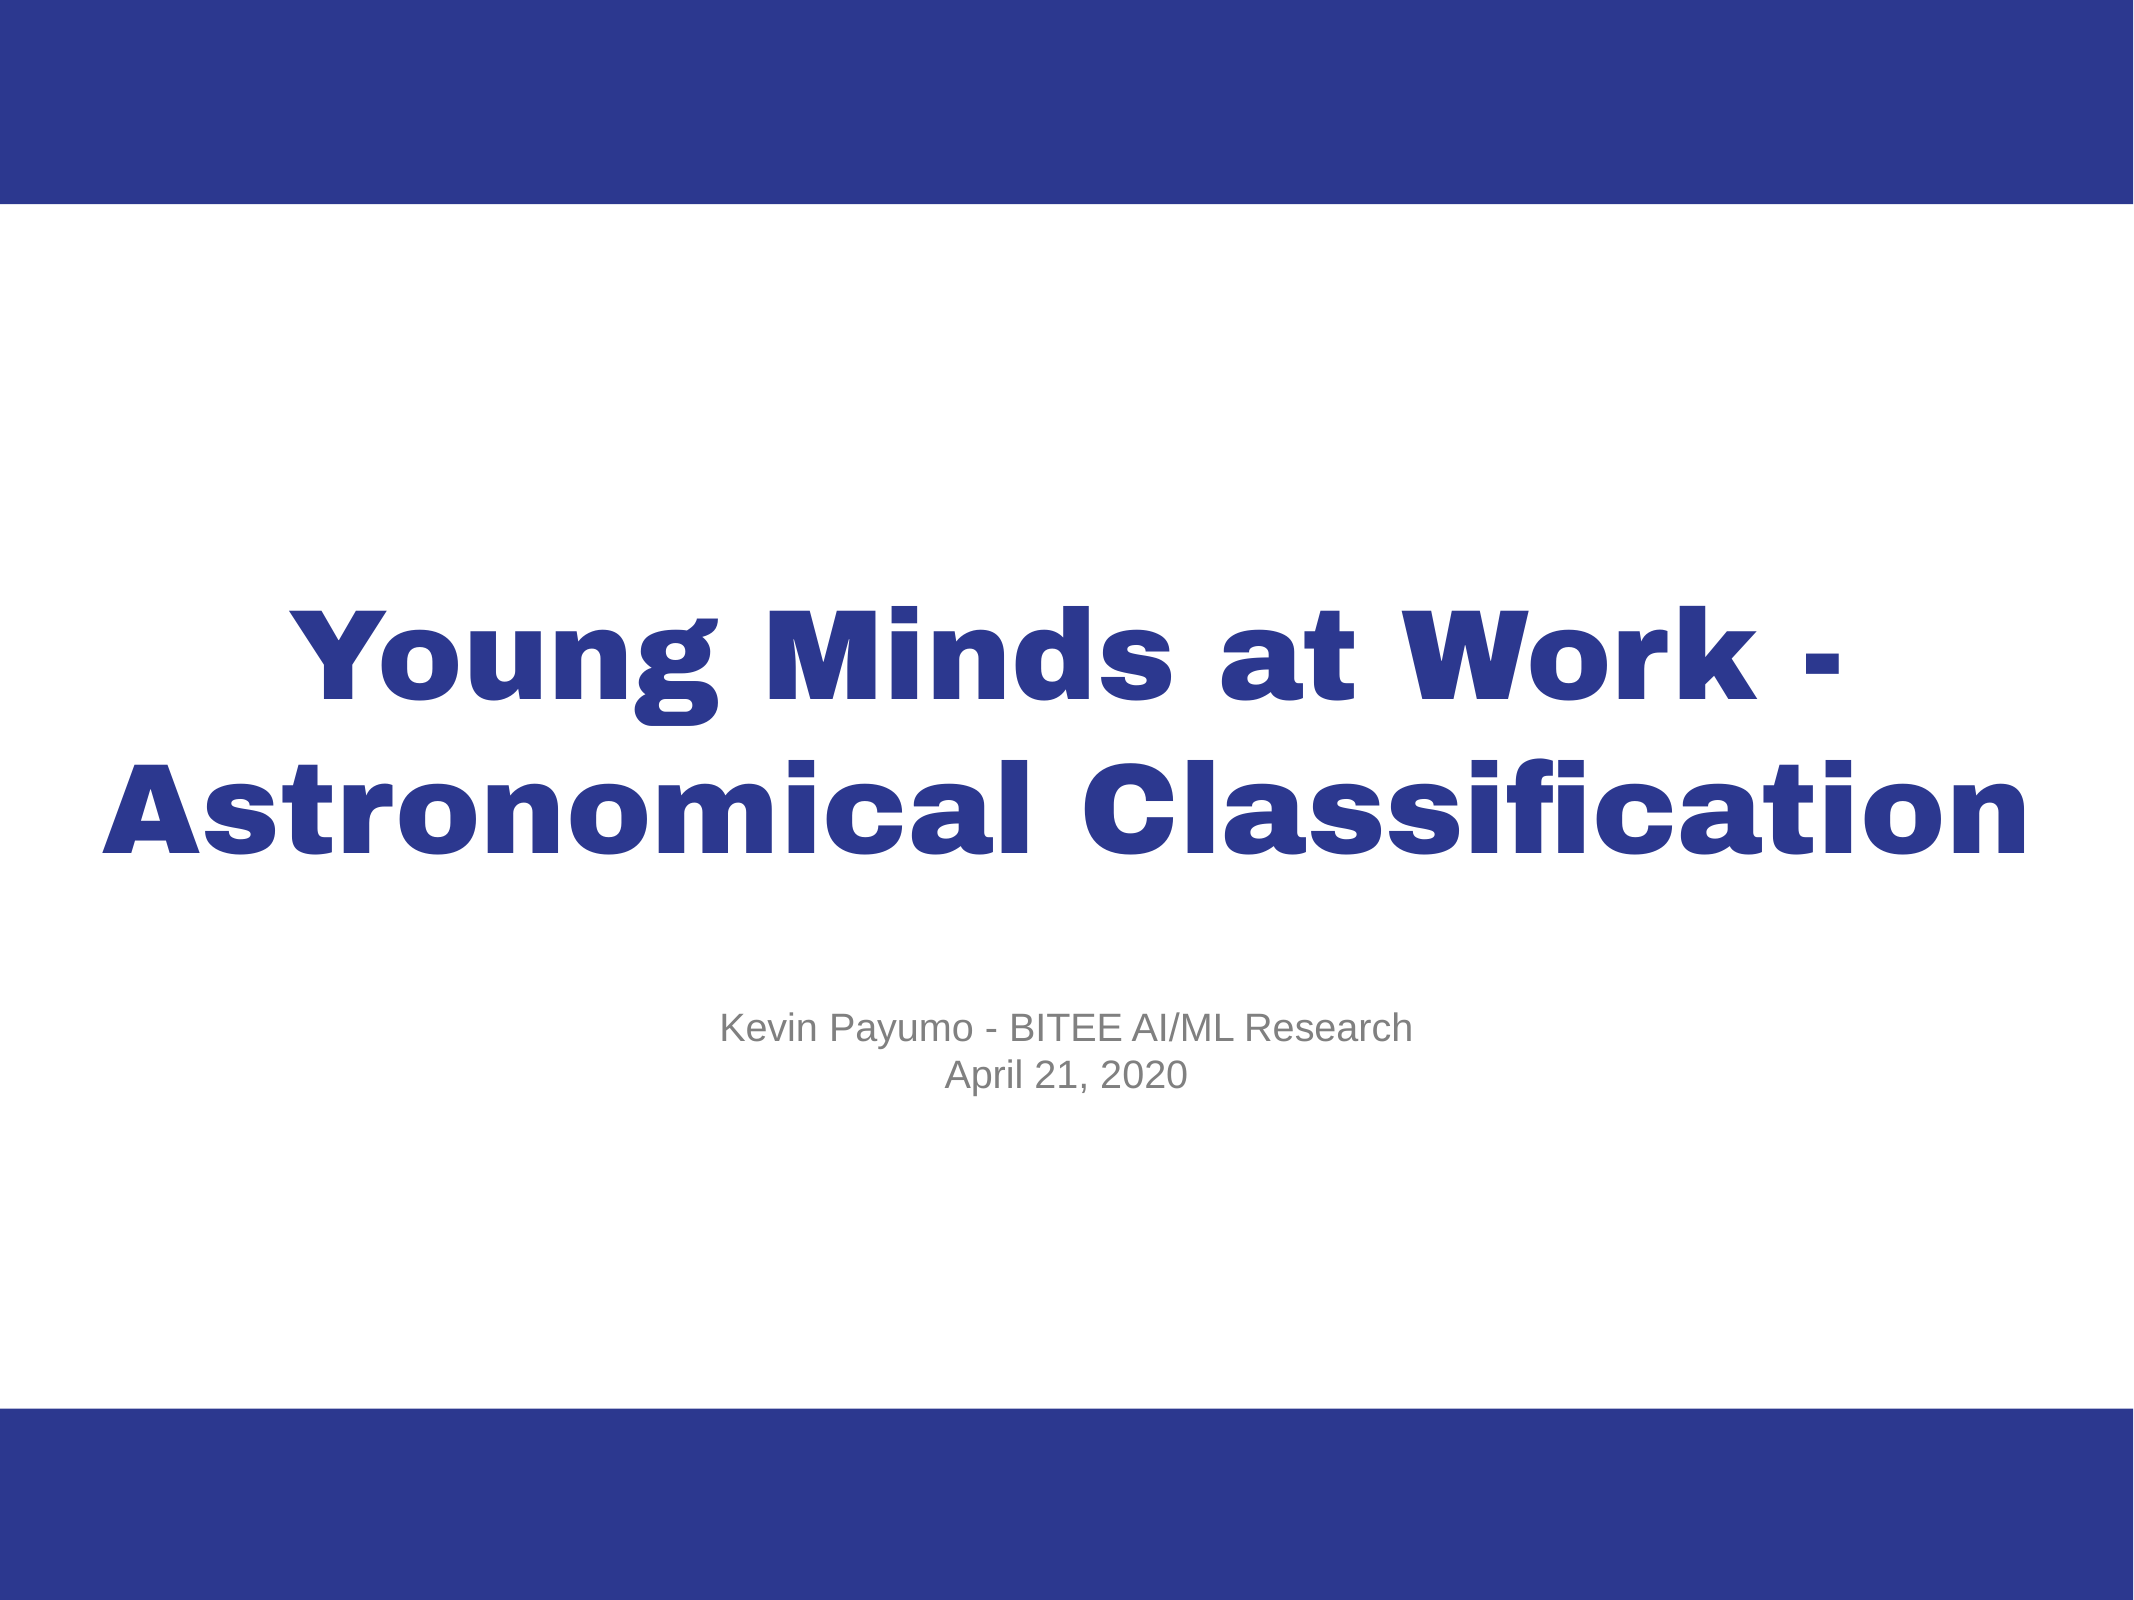

# Young Minds at Work -
Astronomical Classification
Kevin Payumo - BITEE AI/ML Research
April 21, 2020